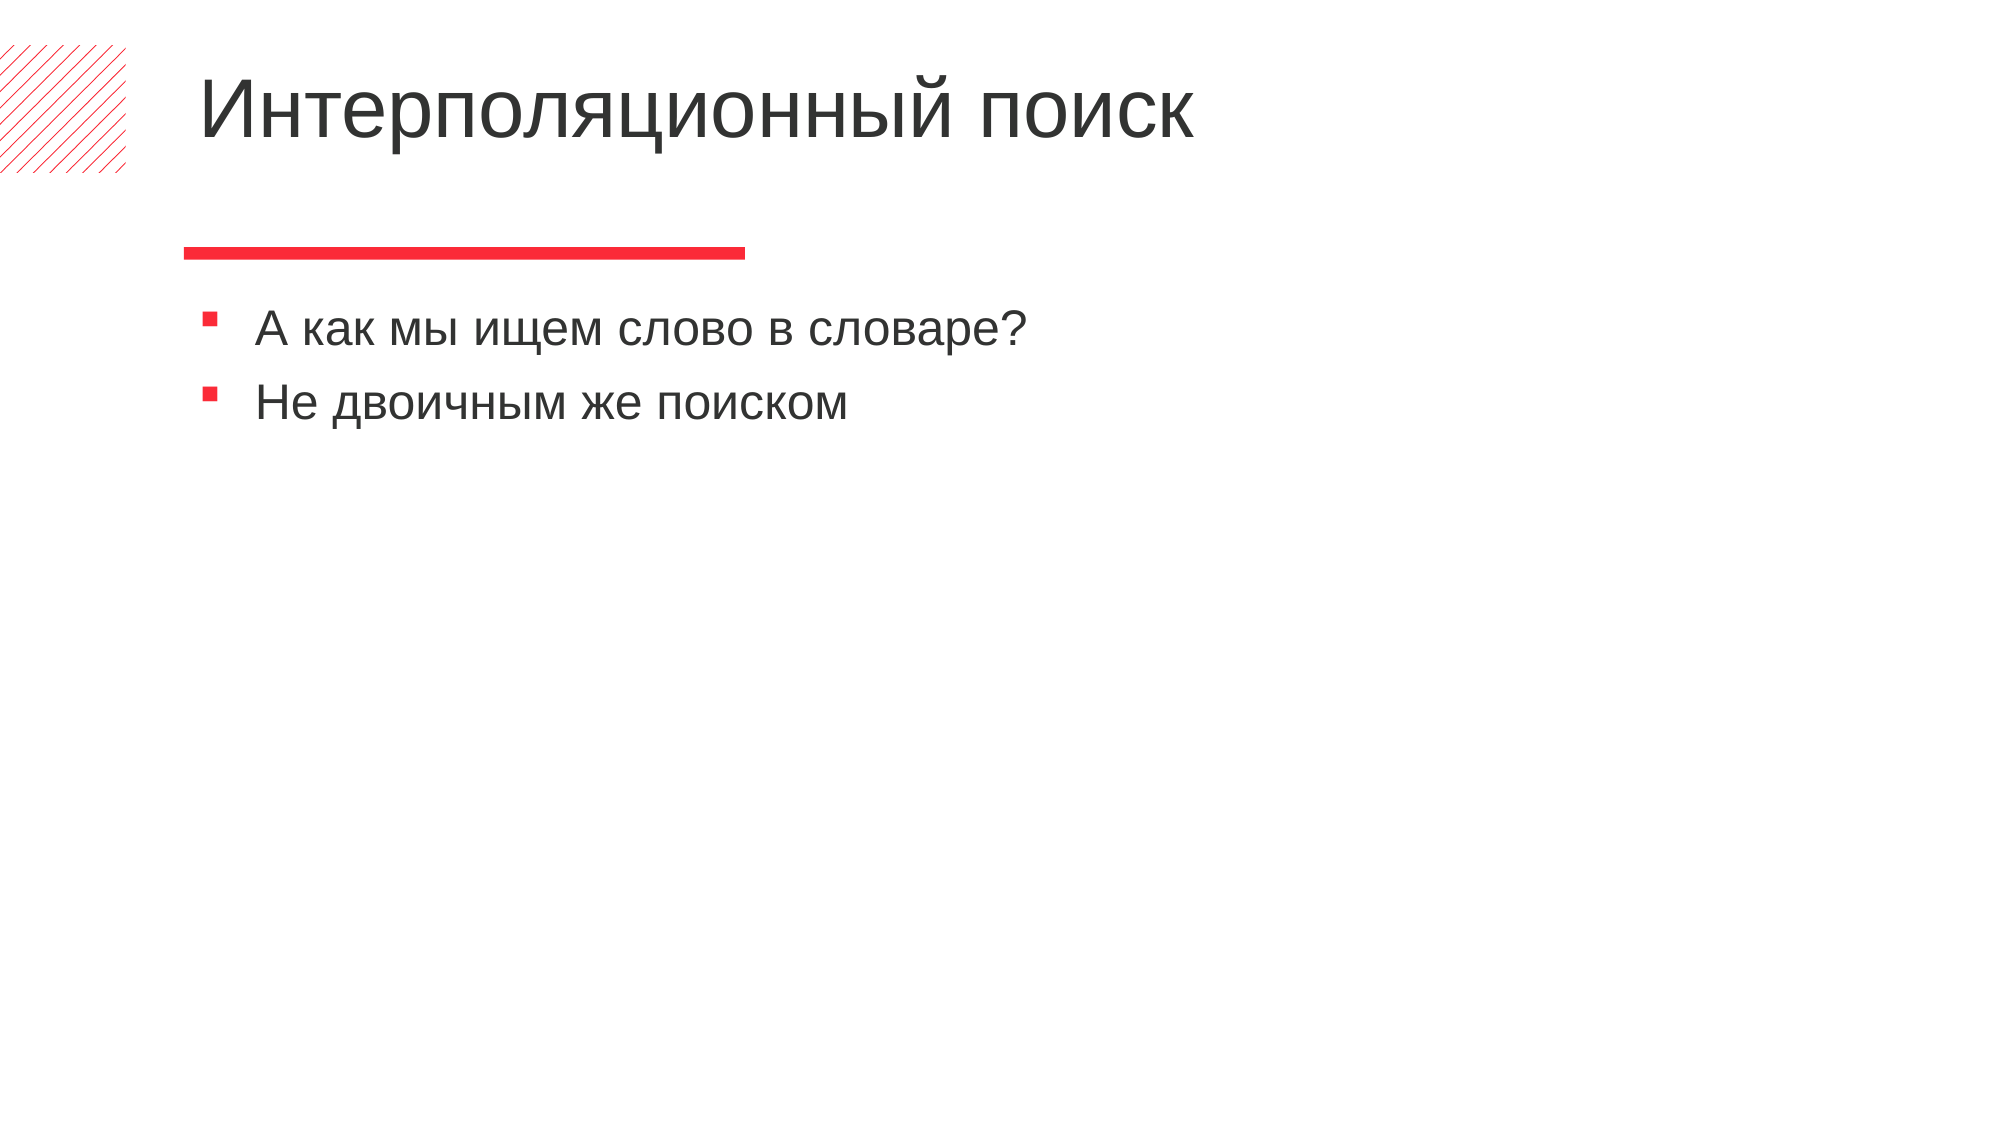

Интерполяционный поиск
А как мы ищем слово в словаре?
Не двоичным же поиском